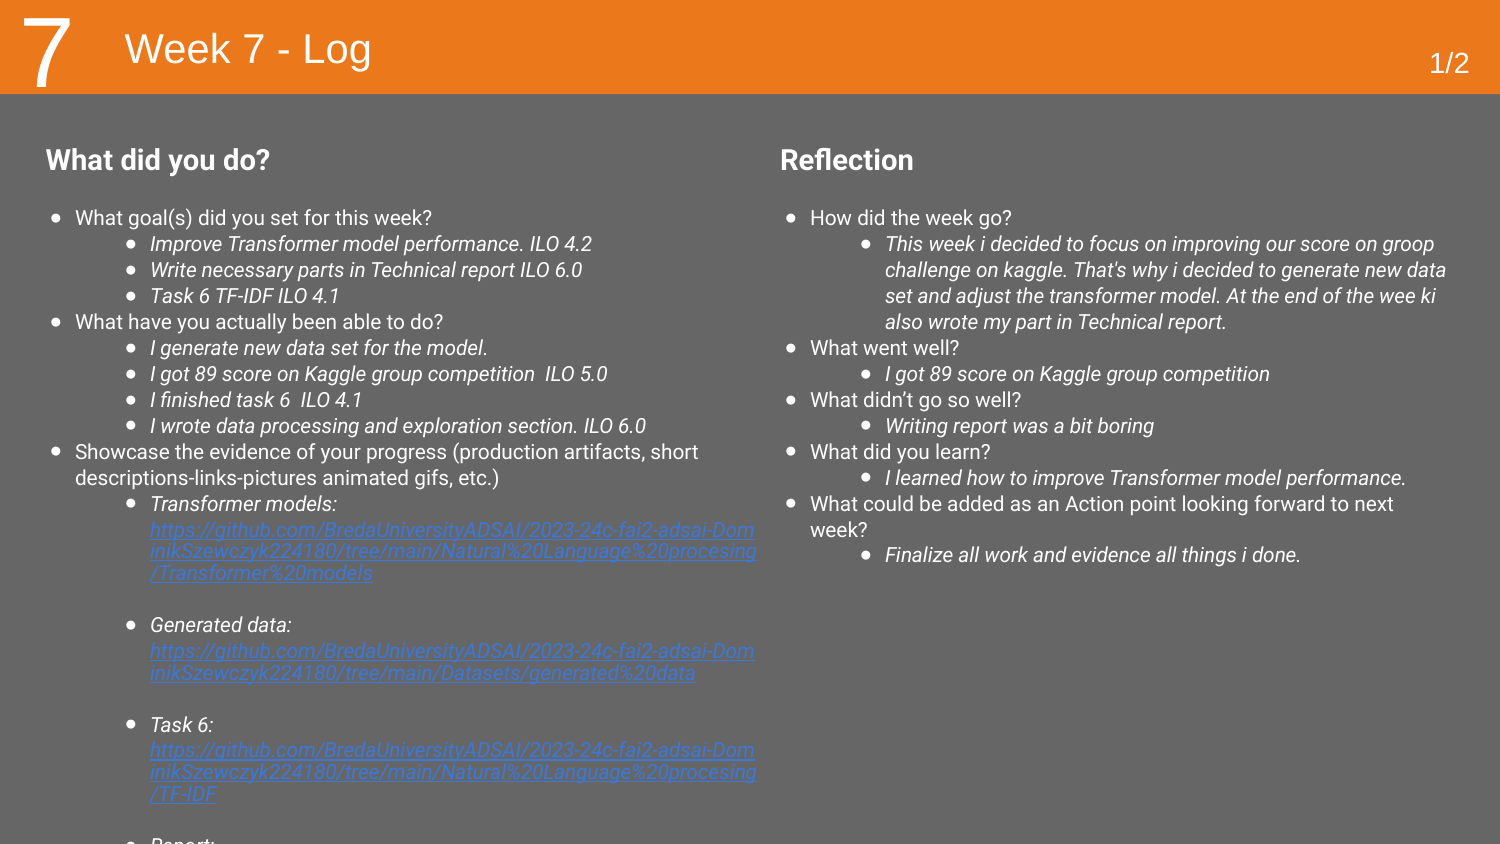

7
# Week 7 - Log
1/2

What did you do?
Reflection
What goal(s) did you set for this week?
Improve Transformer model performance. ILO 4.2
Write necessary parts in Technical report ILO 6.0
Task 6 TF-IDF ILO 4.1
What have you actually been able to do?
I generate new data set for the model.
I got 89 score on Kaggle group competition  ILO 5.0
I finished task 6  ILO 4.1
I wrote data processing and exploration section. ILO 6.0
Showcase the evidence of your progress (production artifacts, short descriptions-links-pictures animated gifs, etc.)
Transformer models: https://github.com/BredaUniversityADSAI/2023-24c-fai2-adsai-DominikSzewczyk224180/tree/main/Natural%20Language%20procesing/Transformer%20models
Generated data: https://github.com/BredaUniversityADSAI/2023-24c-fai2-adsai-DominikSzewczyk224180/tree/main/Datasets/generated%20data
Task 6: https://github.com/BredaUniversityADSAI/2023-24c-fai2-adsai-DominikSzewczyk224180/tree/main/Natural%20Language%20procesing/TF-IDF
Report: https://www.overleaf.com/project/65fc621ae9c36a4a80f941fd

How did the week go?
This week i decided to focus on improving our score on groop challenge on kaggle. That's why i decided to generate new data set and adjust the transformer model. At the end of the wee ki also wrote my part in Technical report.
What went well?
I got 89 score on Kaggle group competition
What didn’t go so well?
Writing report was a bit boring
What did you learn?
I learned how to improve Transformer model performance.
What could be added as an Action point looking forward to next week?
Finalize all work and evidence all things i done.